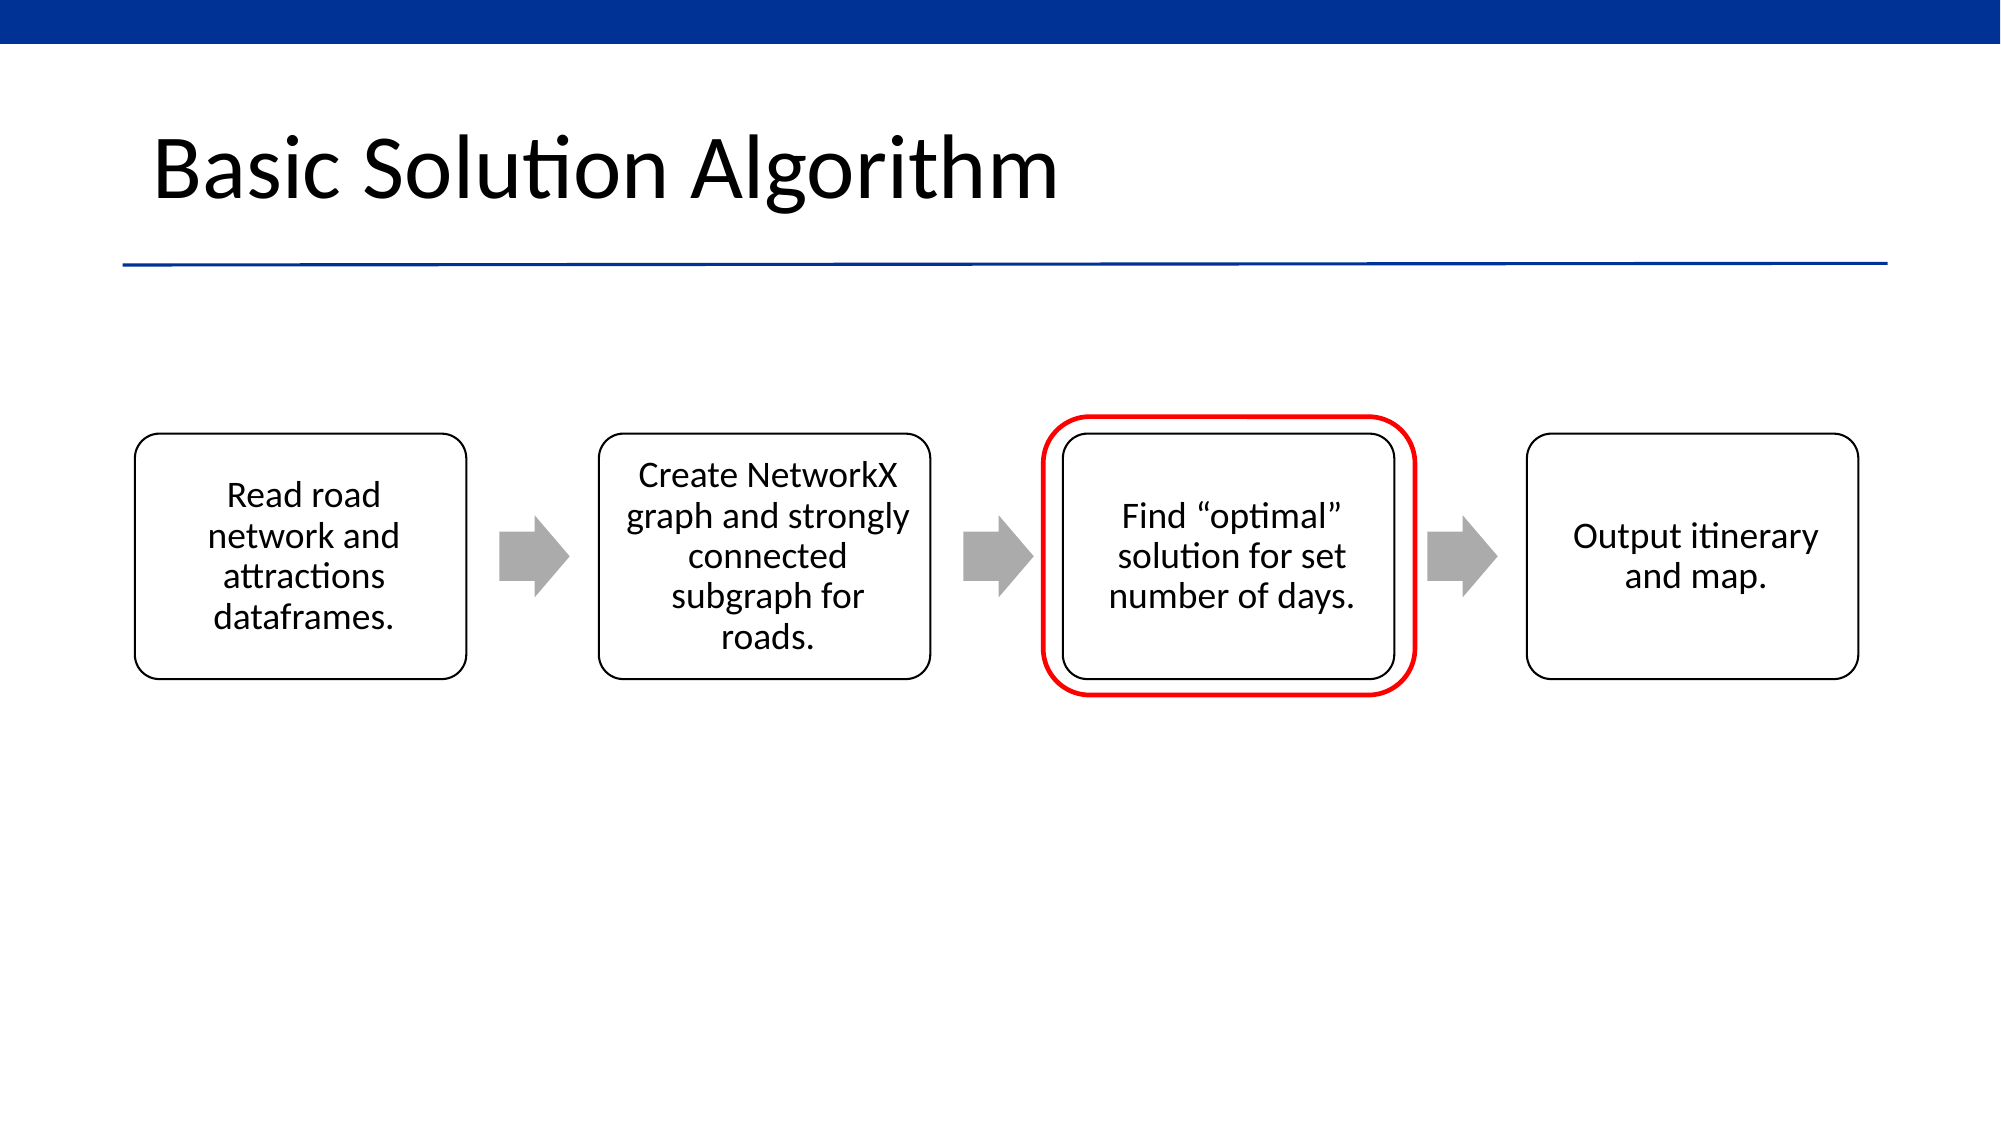

# Basic Solution Algorithm
Read road network and attractions dataframes.

Create NetworkX graph and strongly connected subgraph for roads.

Find “optimal” solution for set number of days.

Output itinerary and map.